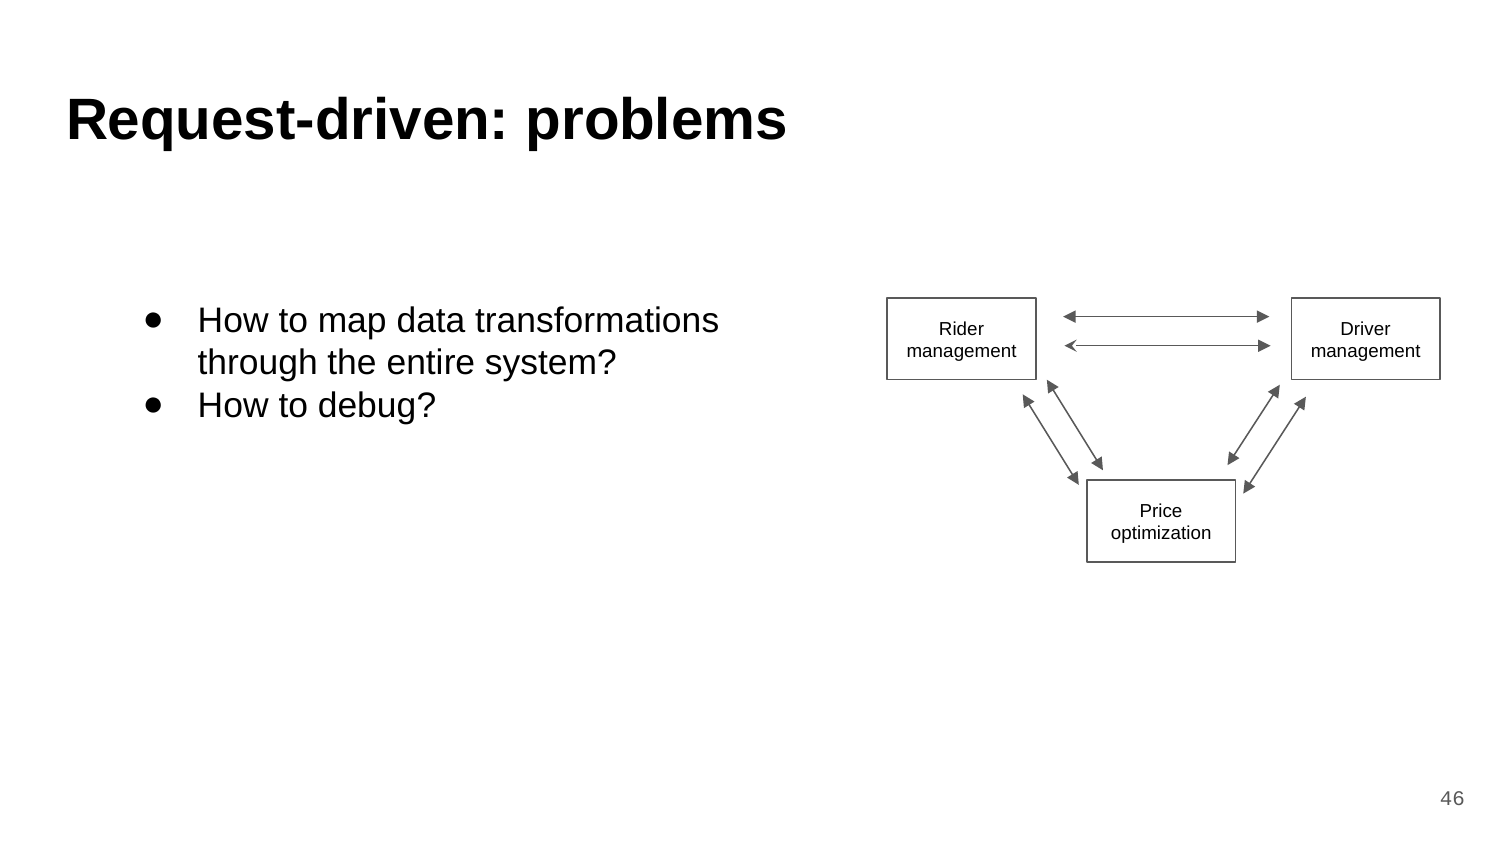

# Request-driven: problems

How to map data transformations through the entire system?
How to debug?
Rider
management
Driver management
Price optimization
46